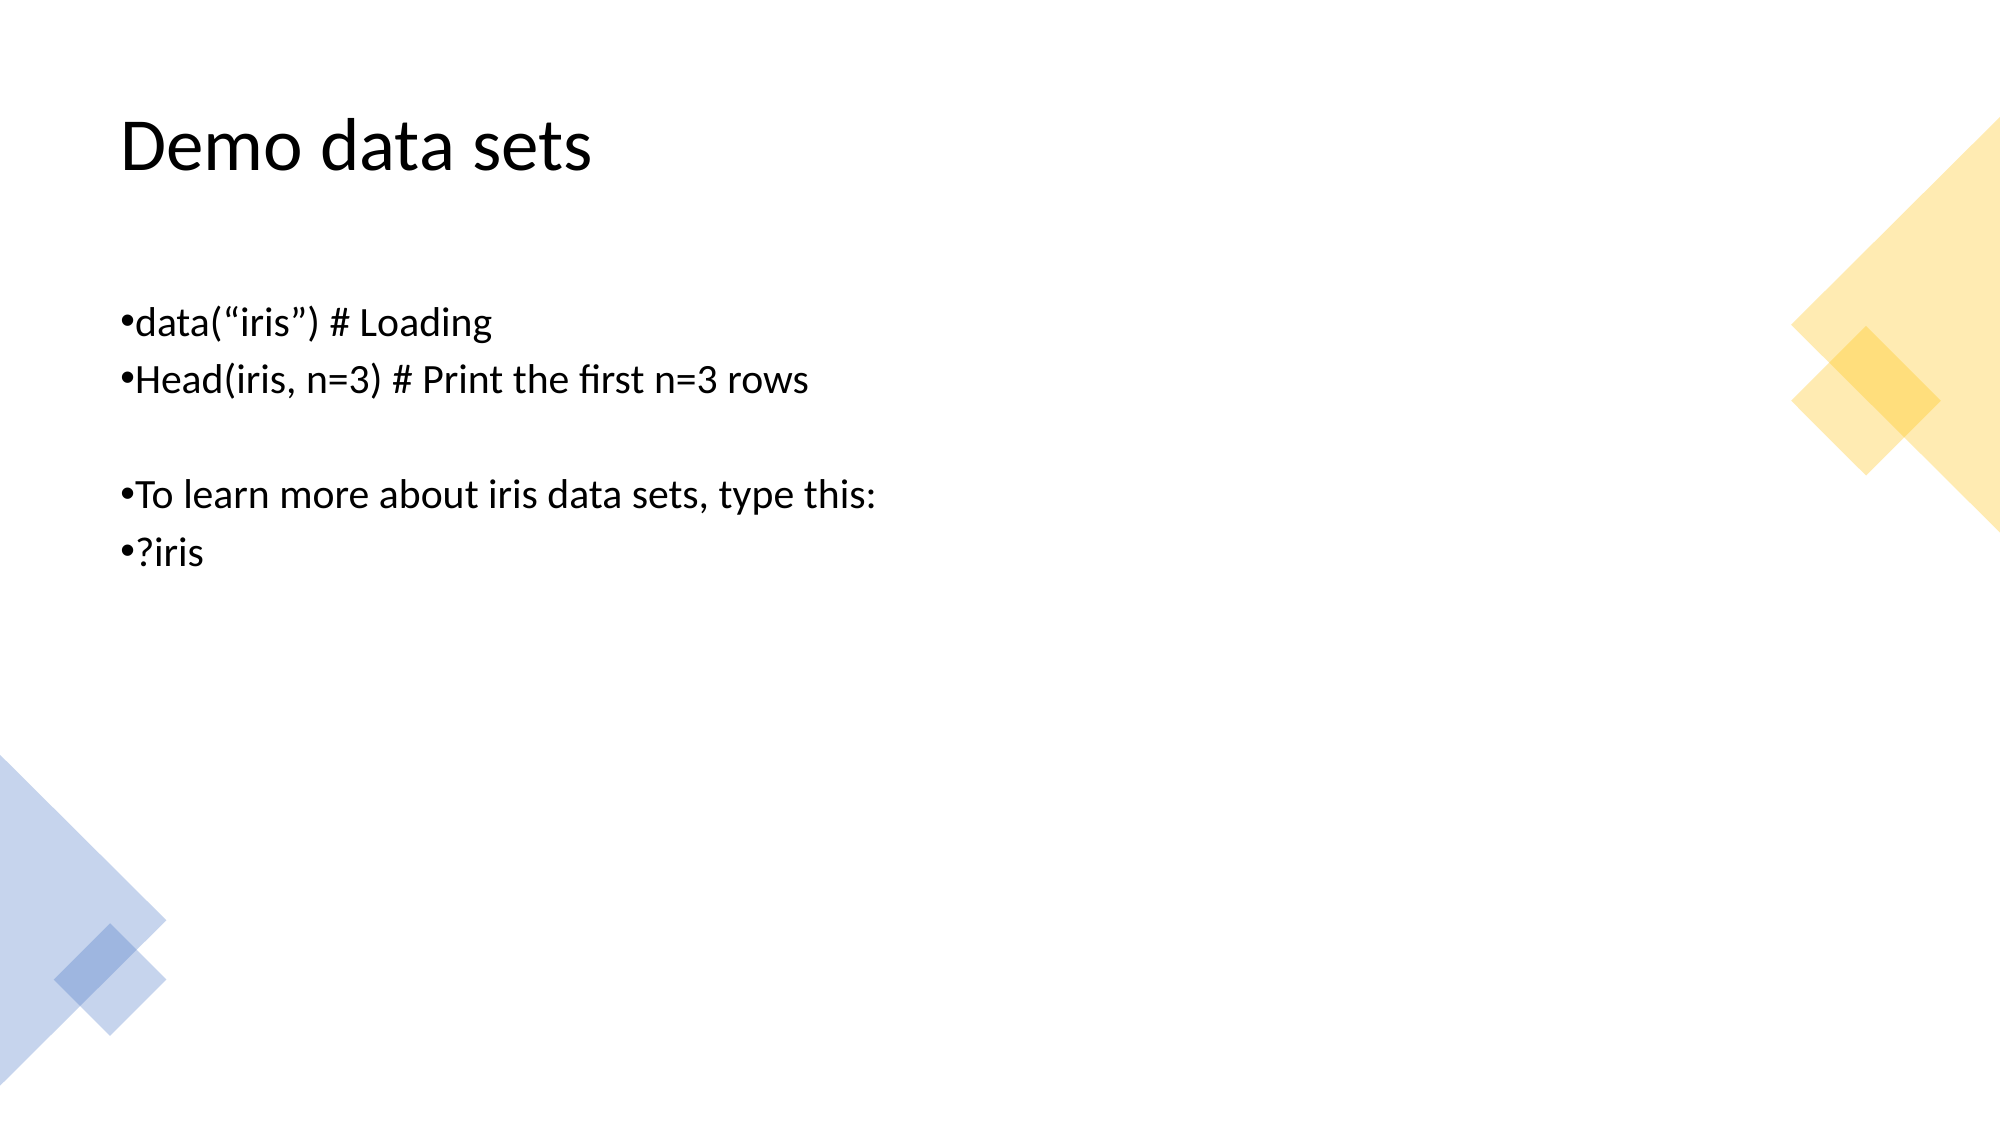

Demo data sets

data(“iris”) # Loading
Head(iris, n=3) # Print the first n=3 rows

To learn more about iris data sets, type this:
?iris